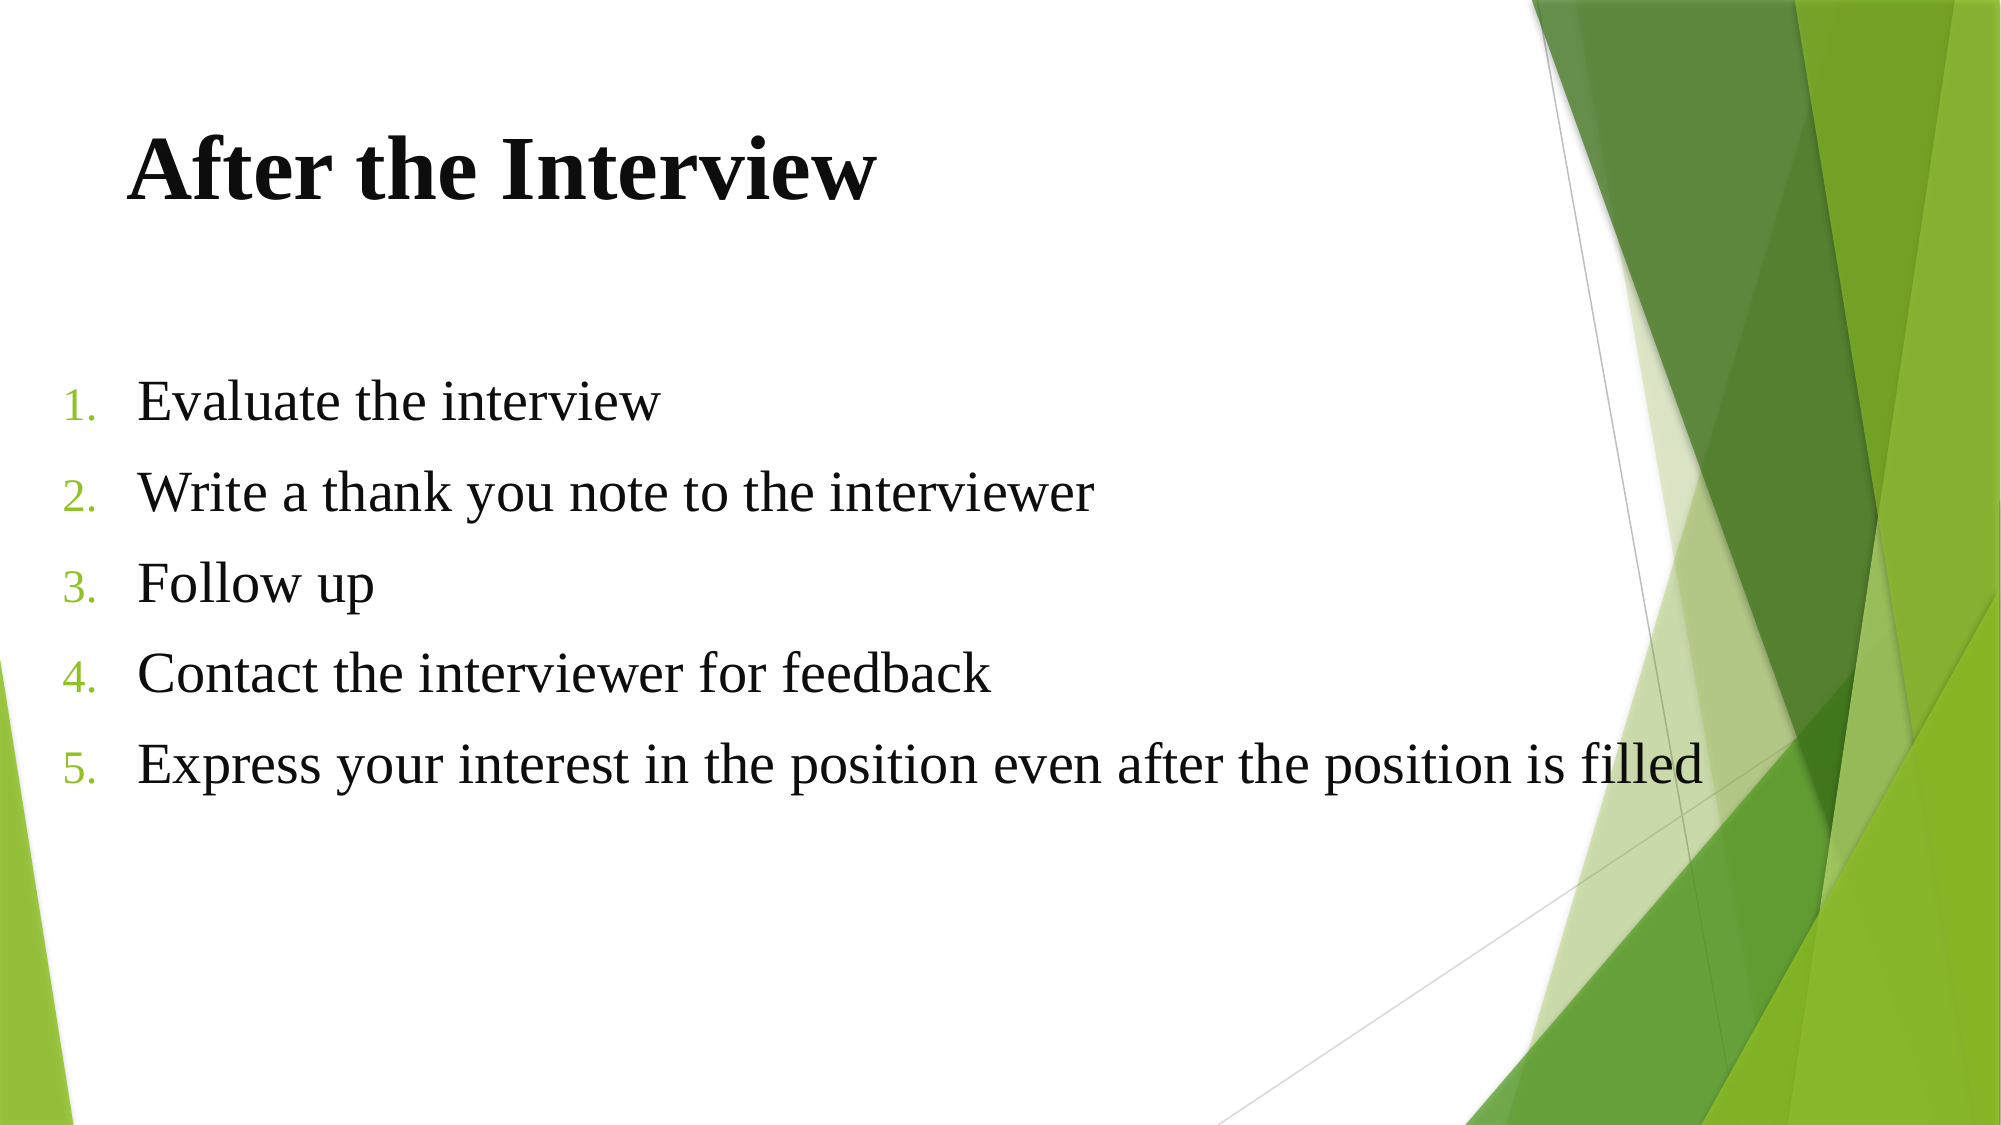

# After the Interview
Evaluate the interview
Write a thank you note to the interviewer
Follow up
Contact the interviewer for feedback
Express your interest in the position even after the position is filled